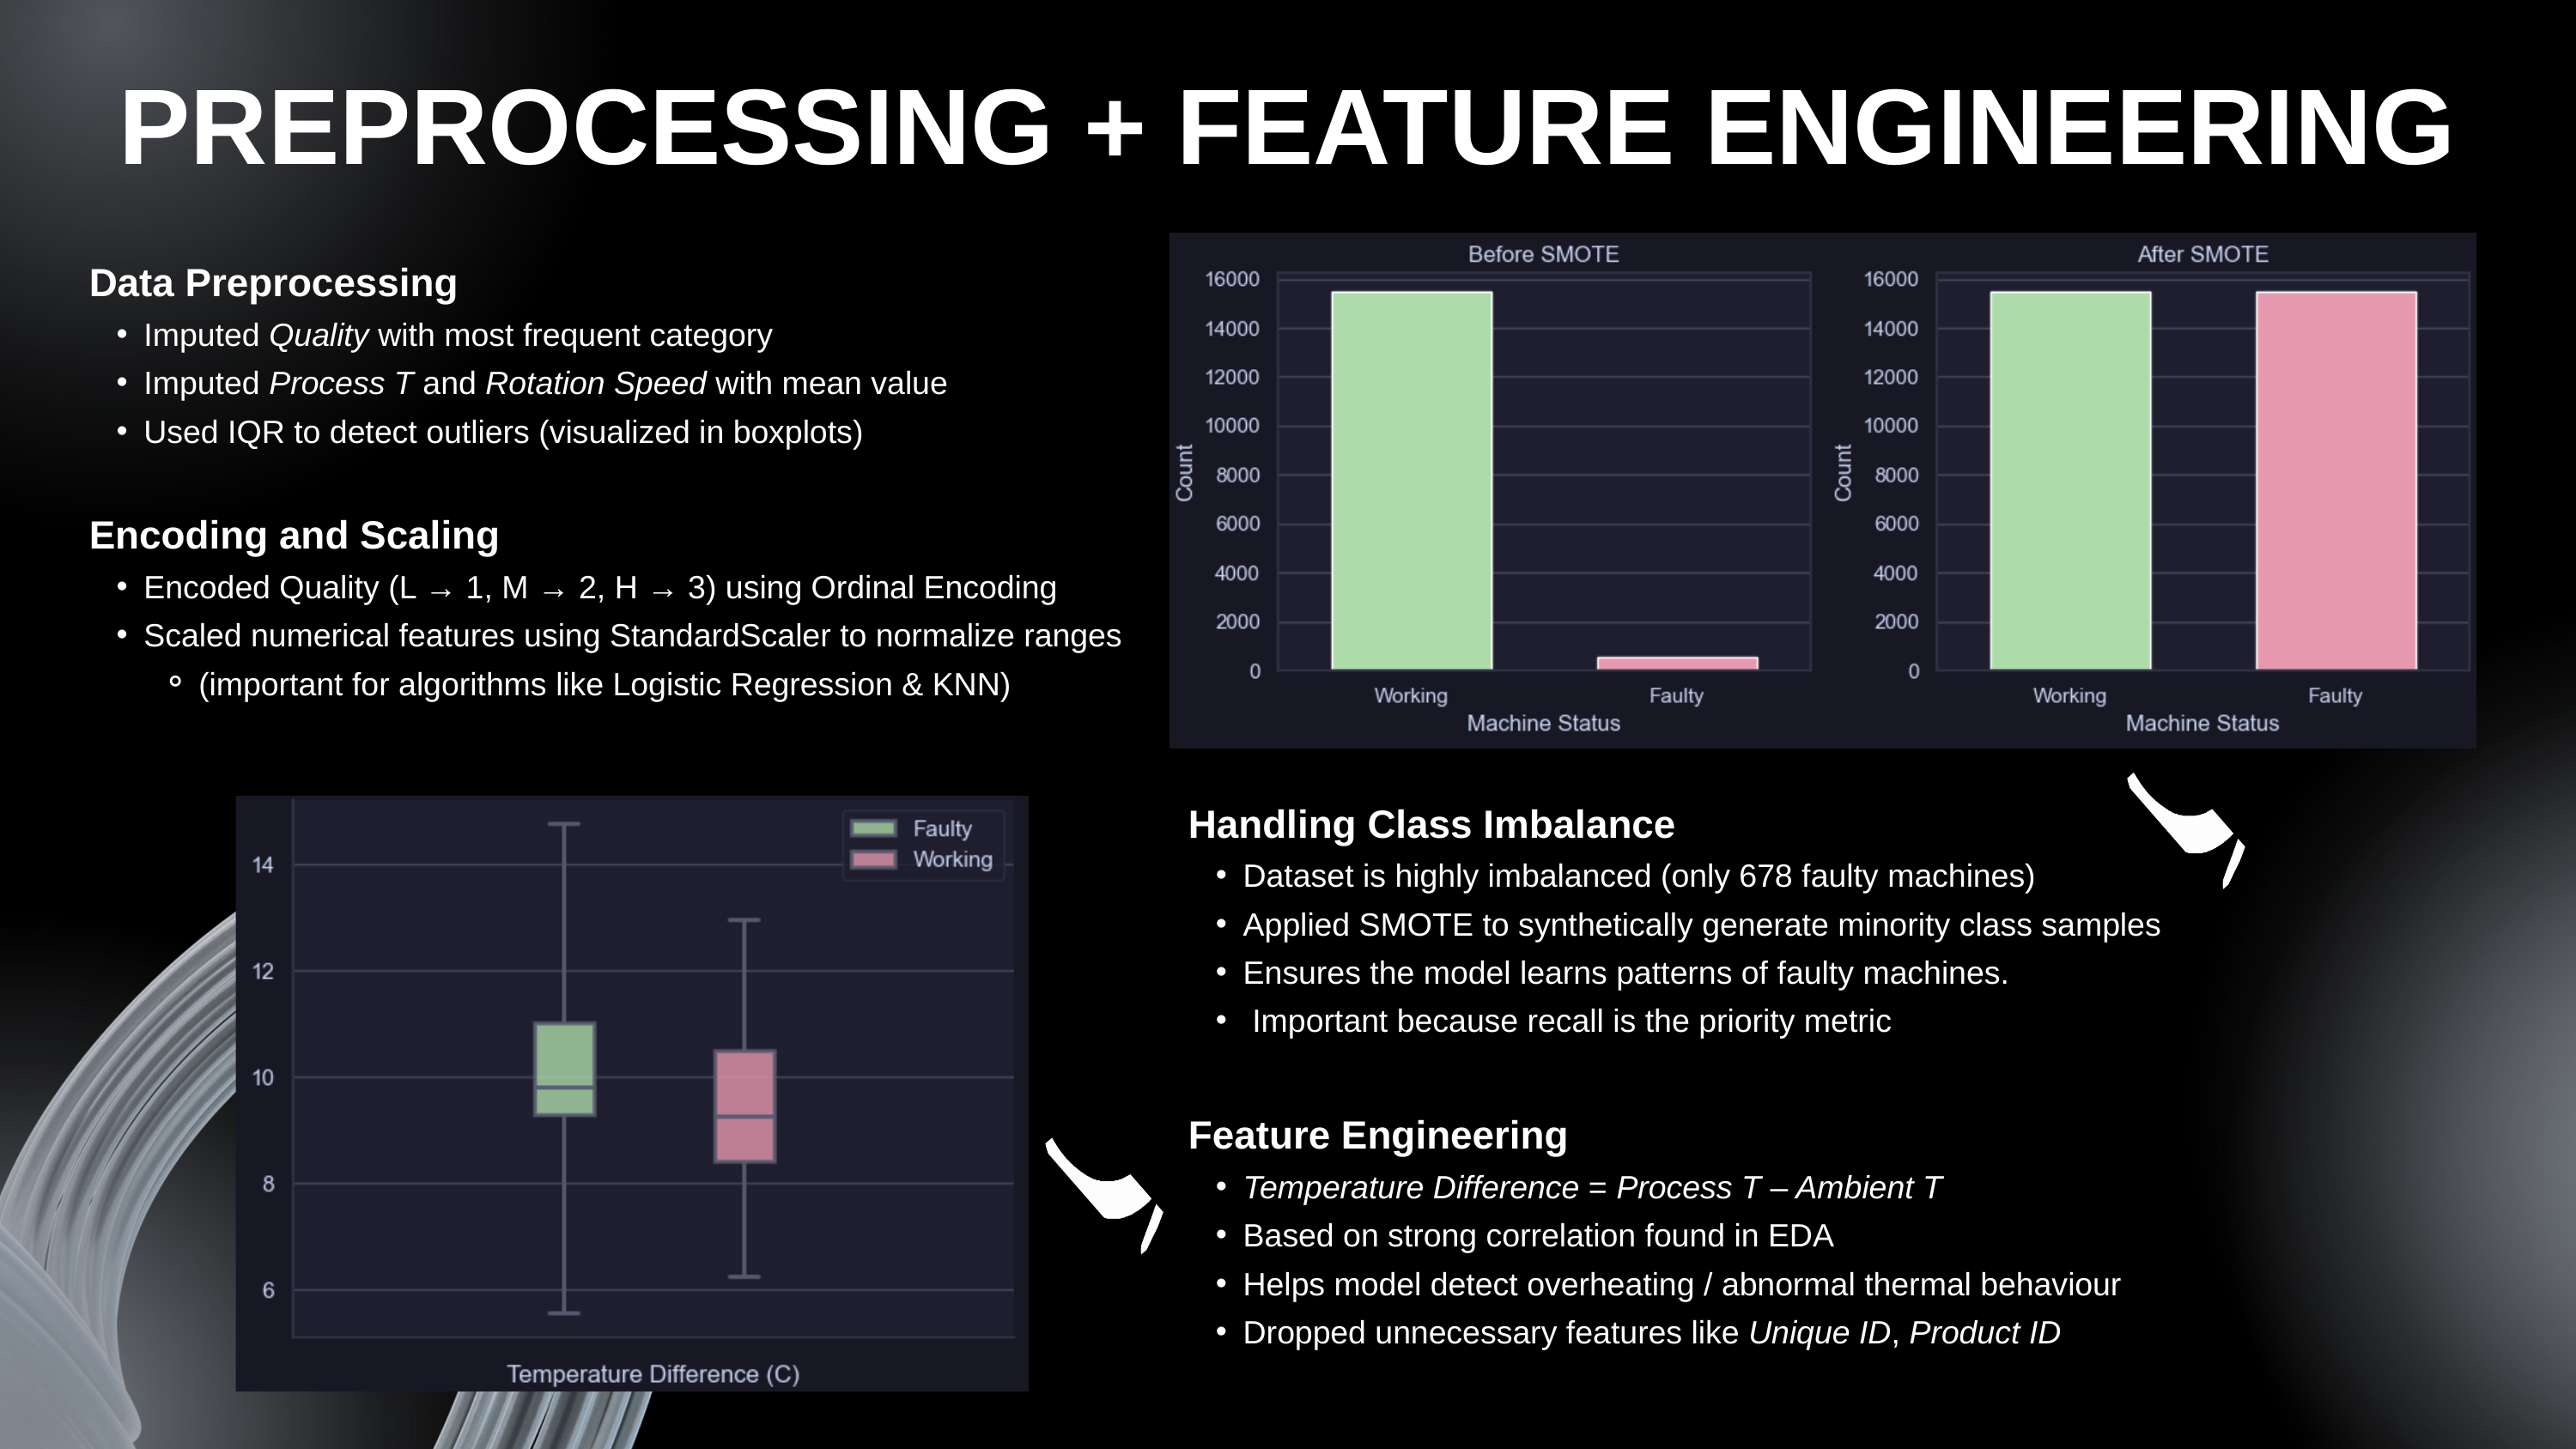

PREPROCESSING + FEATURE ENGINEERING

Data Preprocessing
Imputed Quality with most frequent category
Imputed Process T and Rotation Speed with mean value
Used IQR to detect outliers (visualized in boxplots)

Encoding and Scaling
Encoded Quality (L → 1, M → 2, H → 3) using Ordinal Encoding
Scaled numerical features using StandardScaler to normalize ranges
(important for algorithms like Logistic Regression & KNN)

Handling Class Imbalance
Dataset is highly imbalanced (only 678 faulty machines)
Applied SMOTE to synthetically generate minority class samples
Ensures the model learns patterns of faulty machines.
 Important because recall is the priority metric

Feature Engineering
Temperature Difference = Process T – Ambient T
Based on strong correlation found in EDA
Helps model detect overheating / abnormal thermal behaviour
Dropped unnecessary features like Unique ID, Product ID